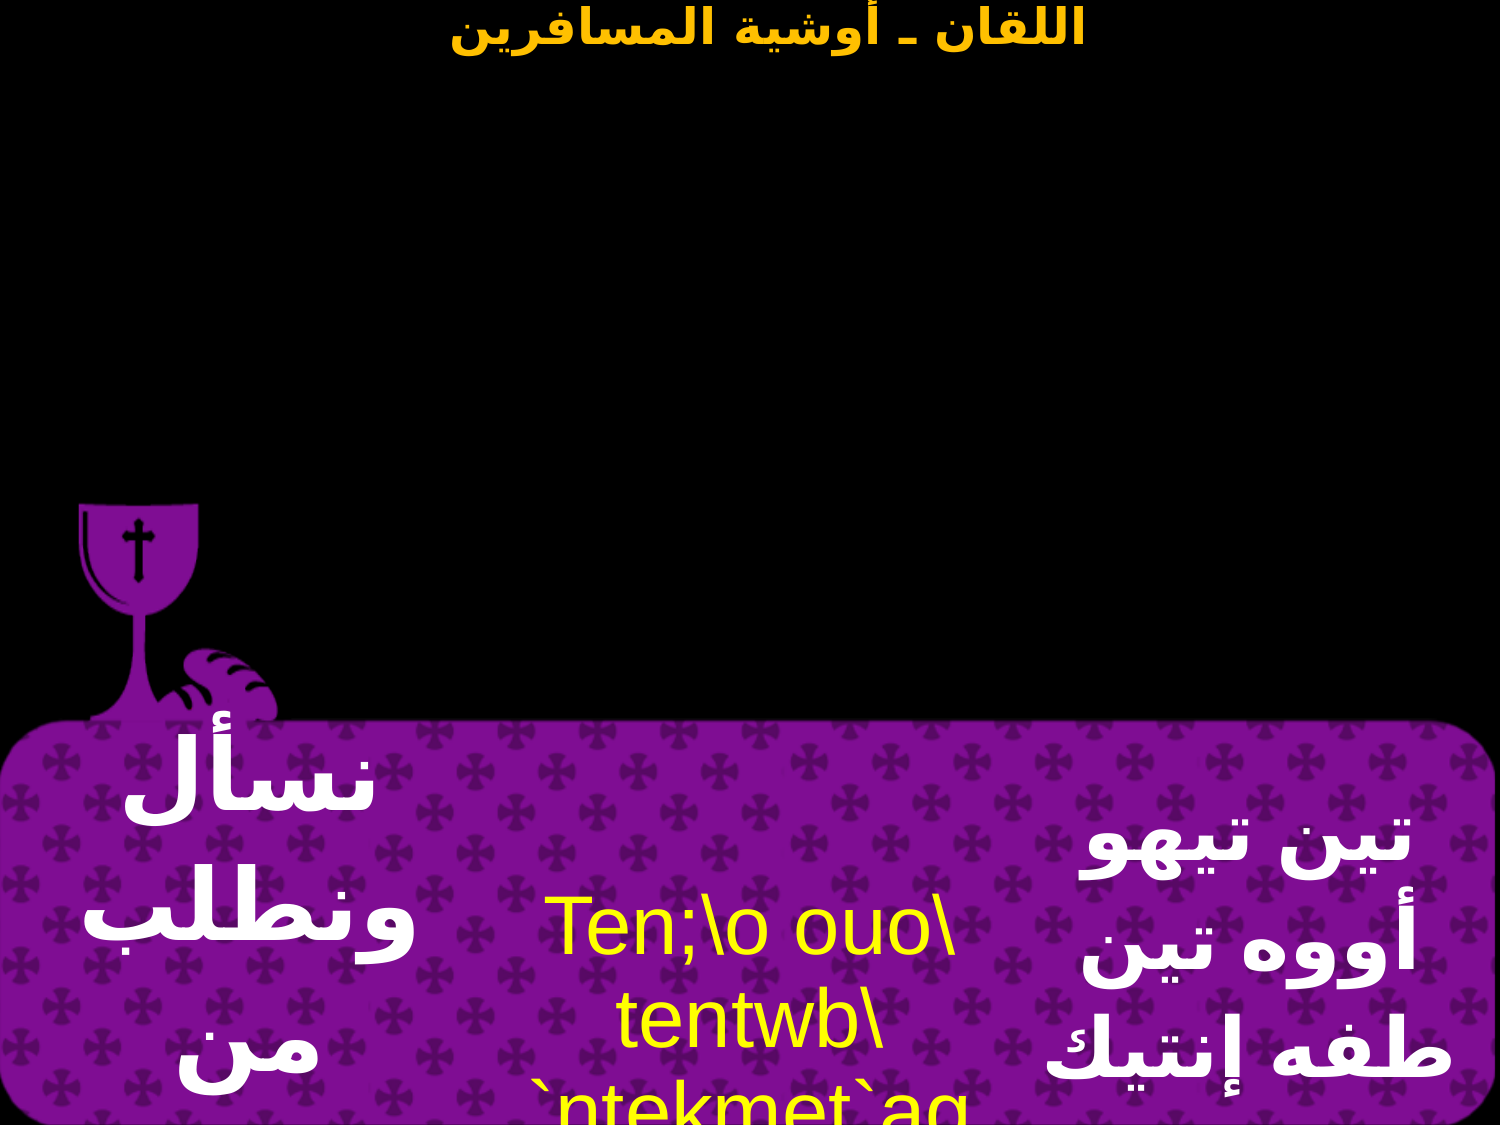

| نسأل ونطلب من صلاحك يا محب البشر | Ten;\o ouo\ tentwb\ `ntekmet`agaqoc pimairwmi | تين تيهو أووه تين طفه إنتيك ميت غاثوس بي ماي رومي |
| --- | --- | --- |